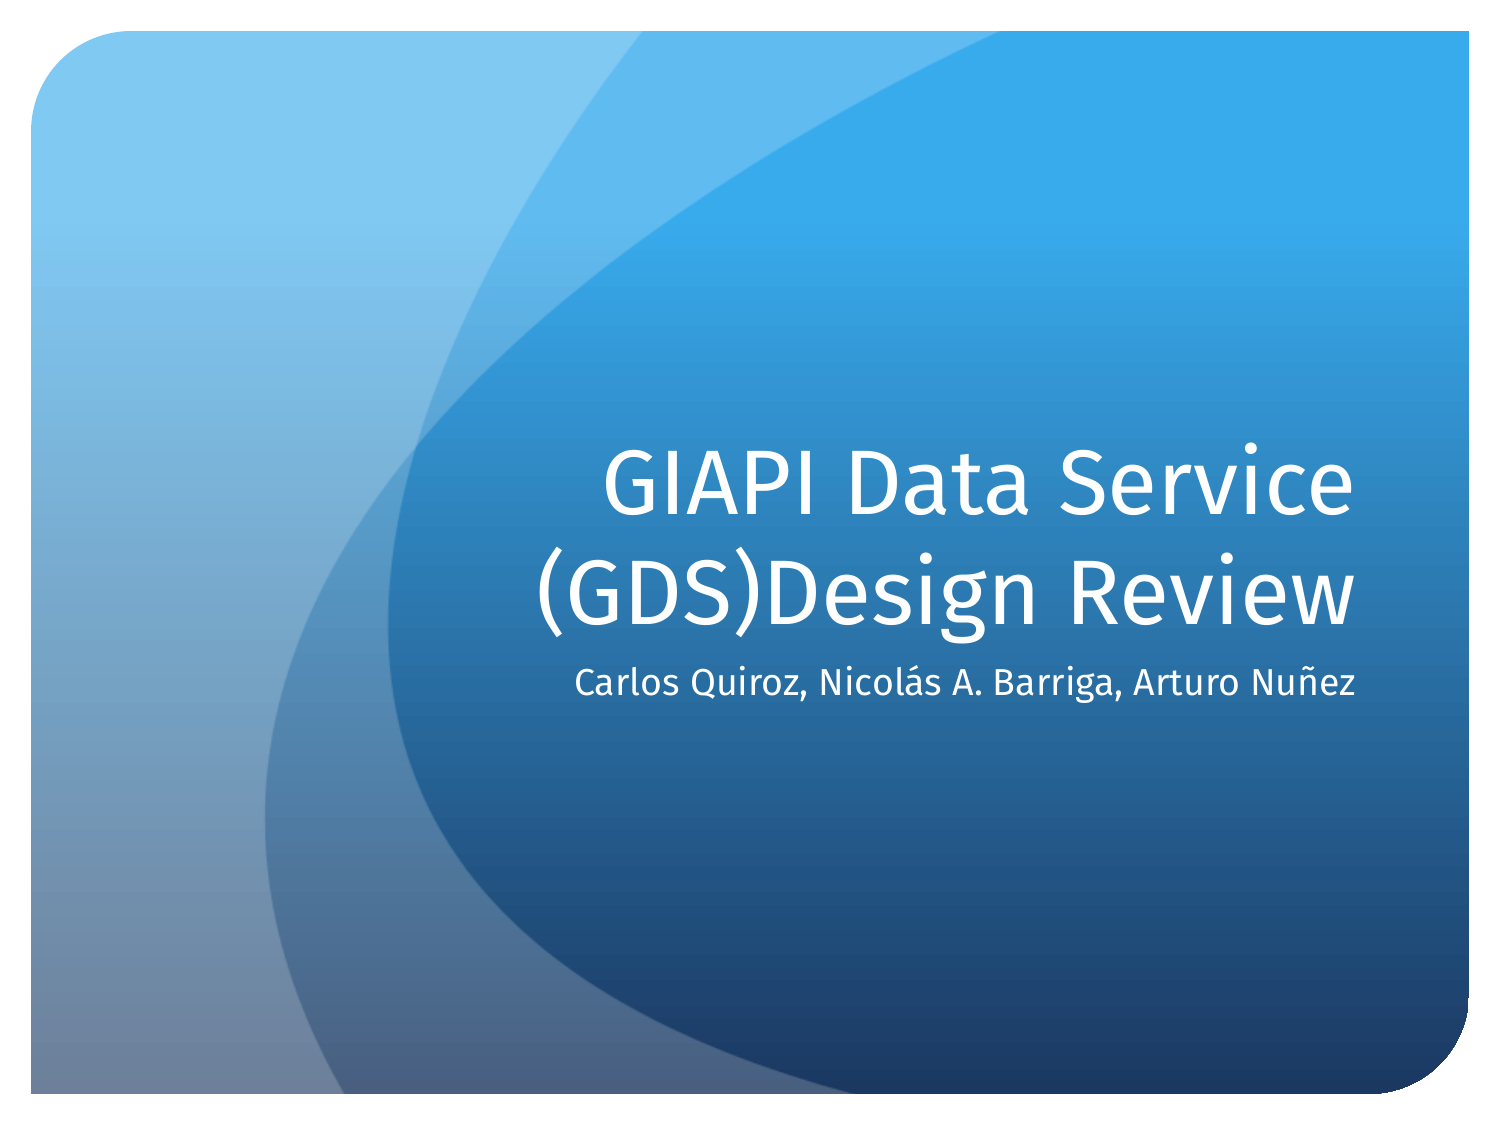

# GIAPI Data Service (GDS)Design Review
Carlos Quiroz, Nicolás A. Barriga, Arturo Nuñez